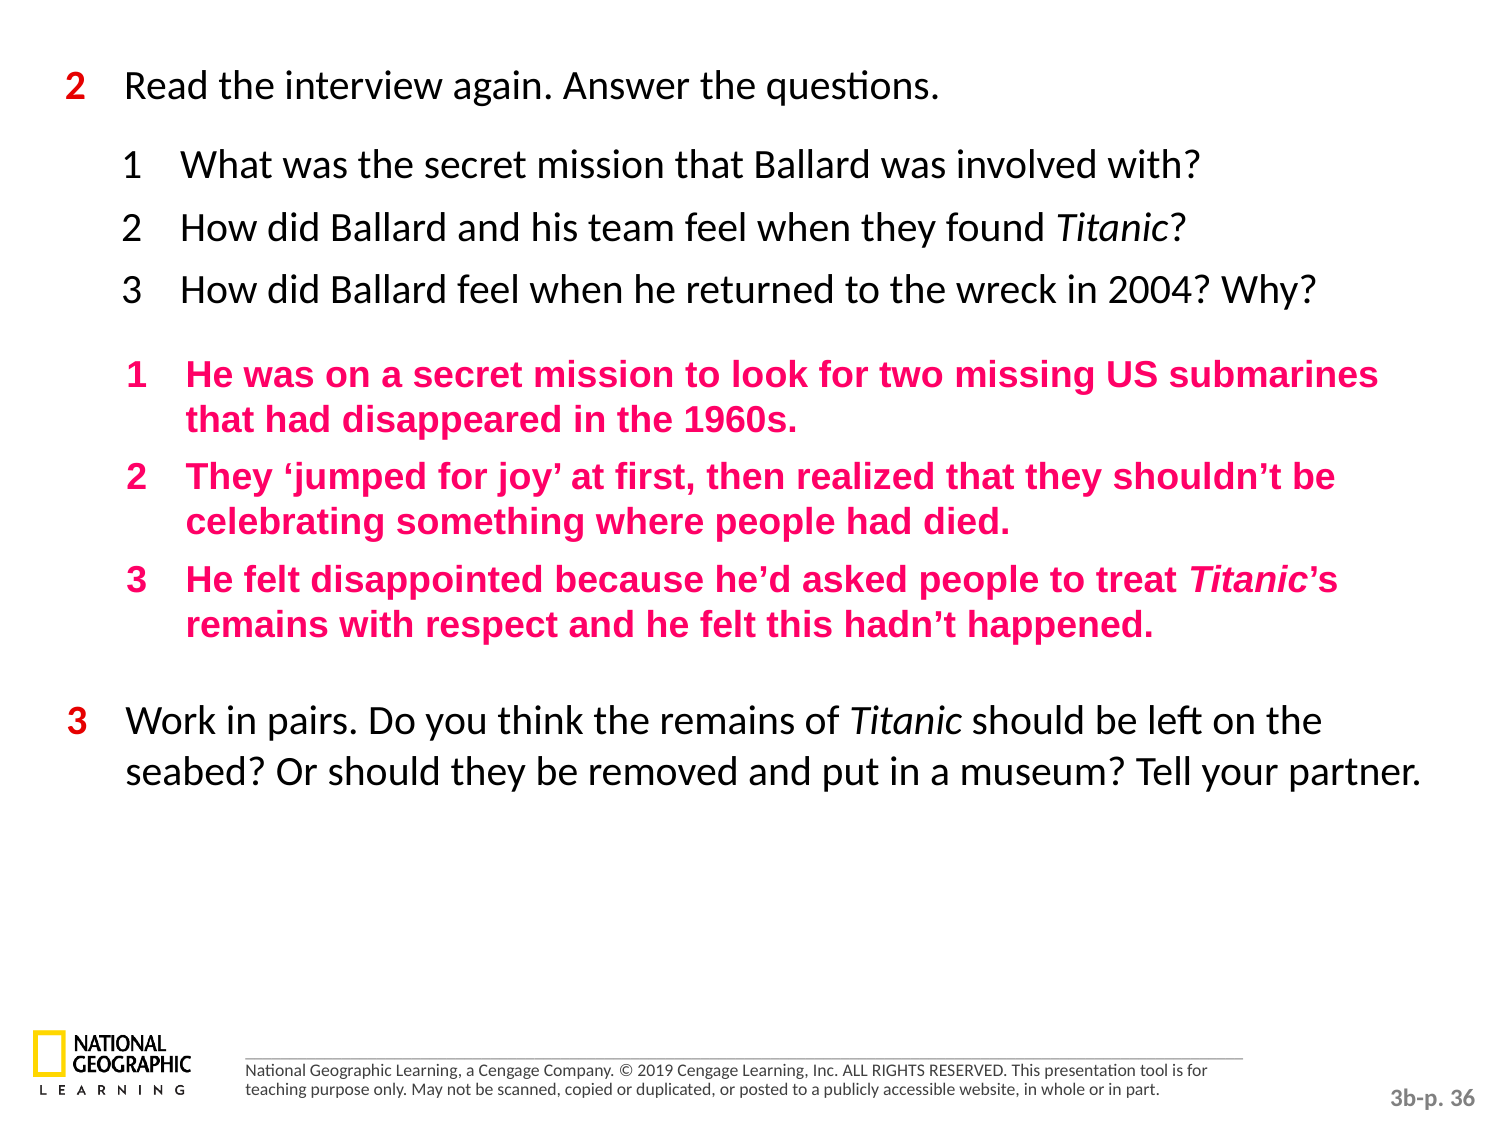

2 	Read the interview again. Answer the questions.
1 	What was the secret mission that Ballard was involved with?
2 	How did Ballard and his team feel when they found Titanic?
3 	How did Ballard feel when he returned to the wreck in 2004? Why?
1 	He was on a secret mission to look for two missing US submarines that had disappeared in the 1960s.
2 	They ‘jumped for joy’ at first, then realized that they shouldn’t be celebrating something where people had died.
3 	He felt disappointed because he’d asked people to treat Titanic’s remains with respect and he felt this hadn’t happened.
3 	Work in pairs. Do you think the remains of Titanic should be left on the seabed? Or should they be removed and put in a museum? Tell your partner.
3b-p. 36